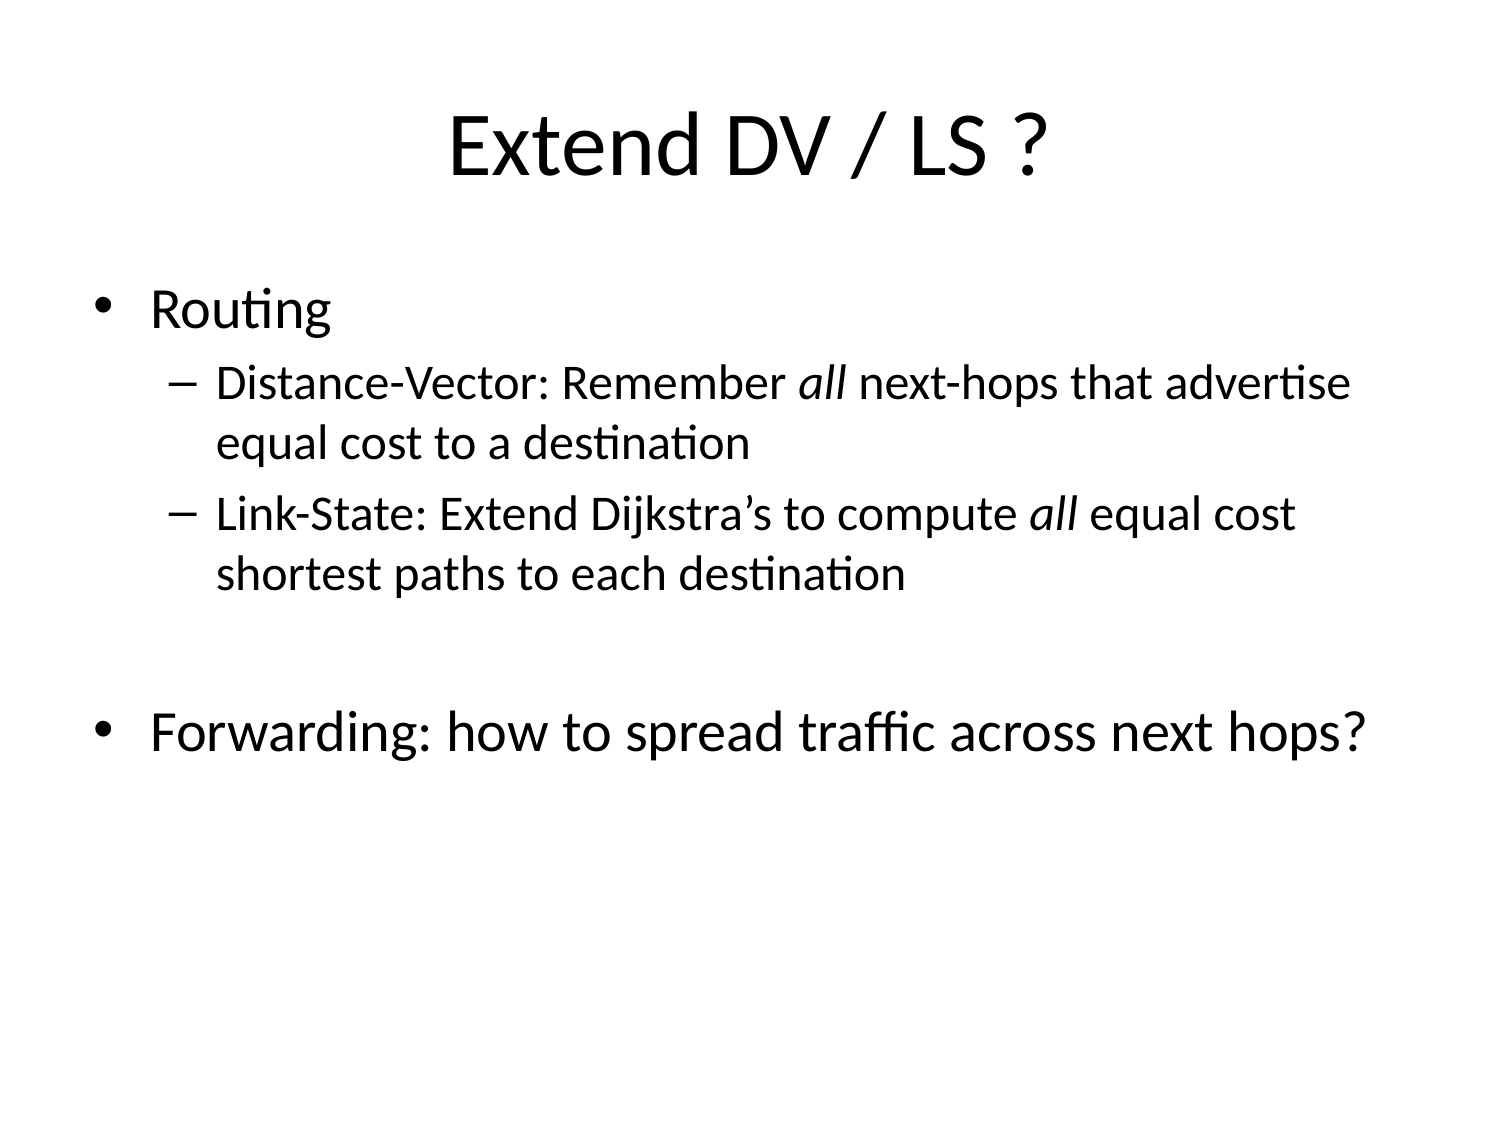

# Extend DV / LS ?
Routing
Distance-Vector: Remember all next-hops that advertise equal cost to a destination
Link-State: Extend Dijkstra’s to compute all equal cost shortest paths to each destination

Forwarding: how to spread traffic across next hops?